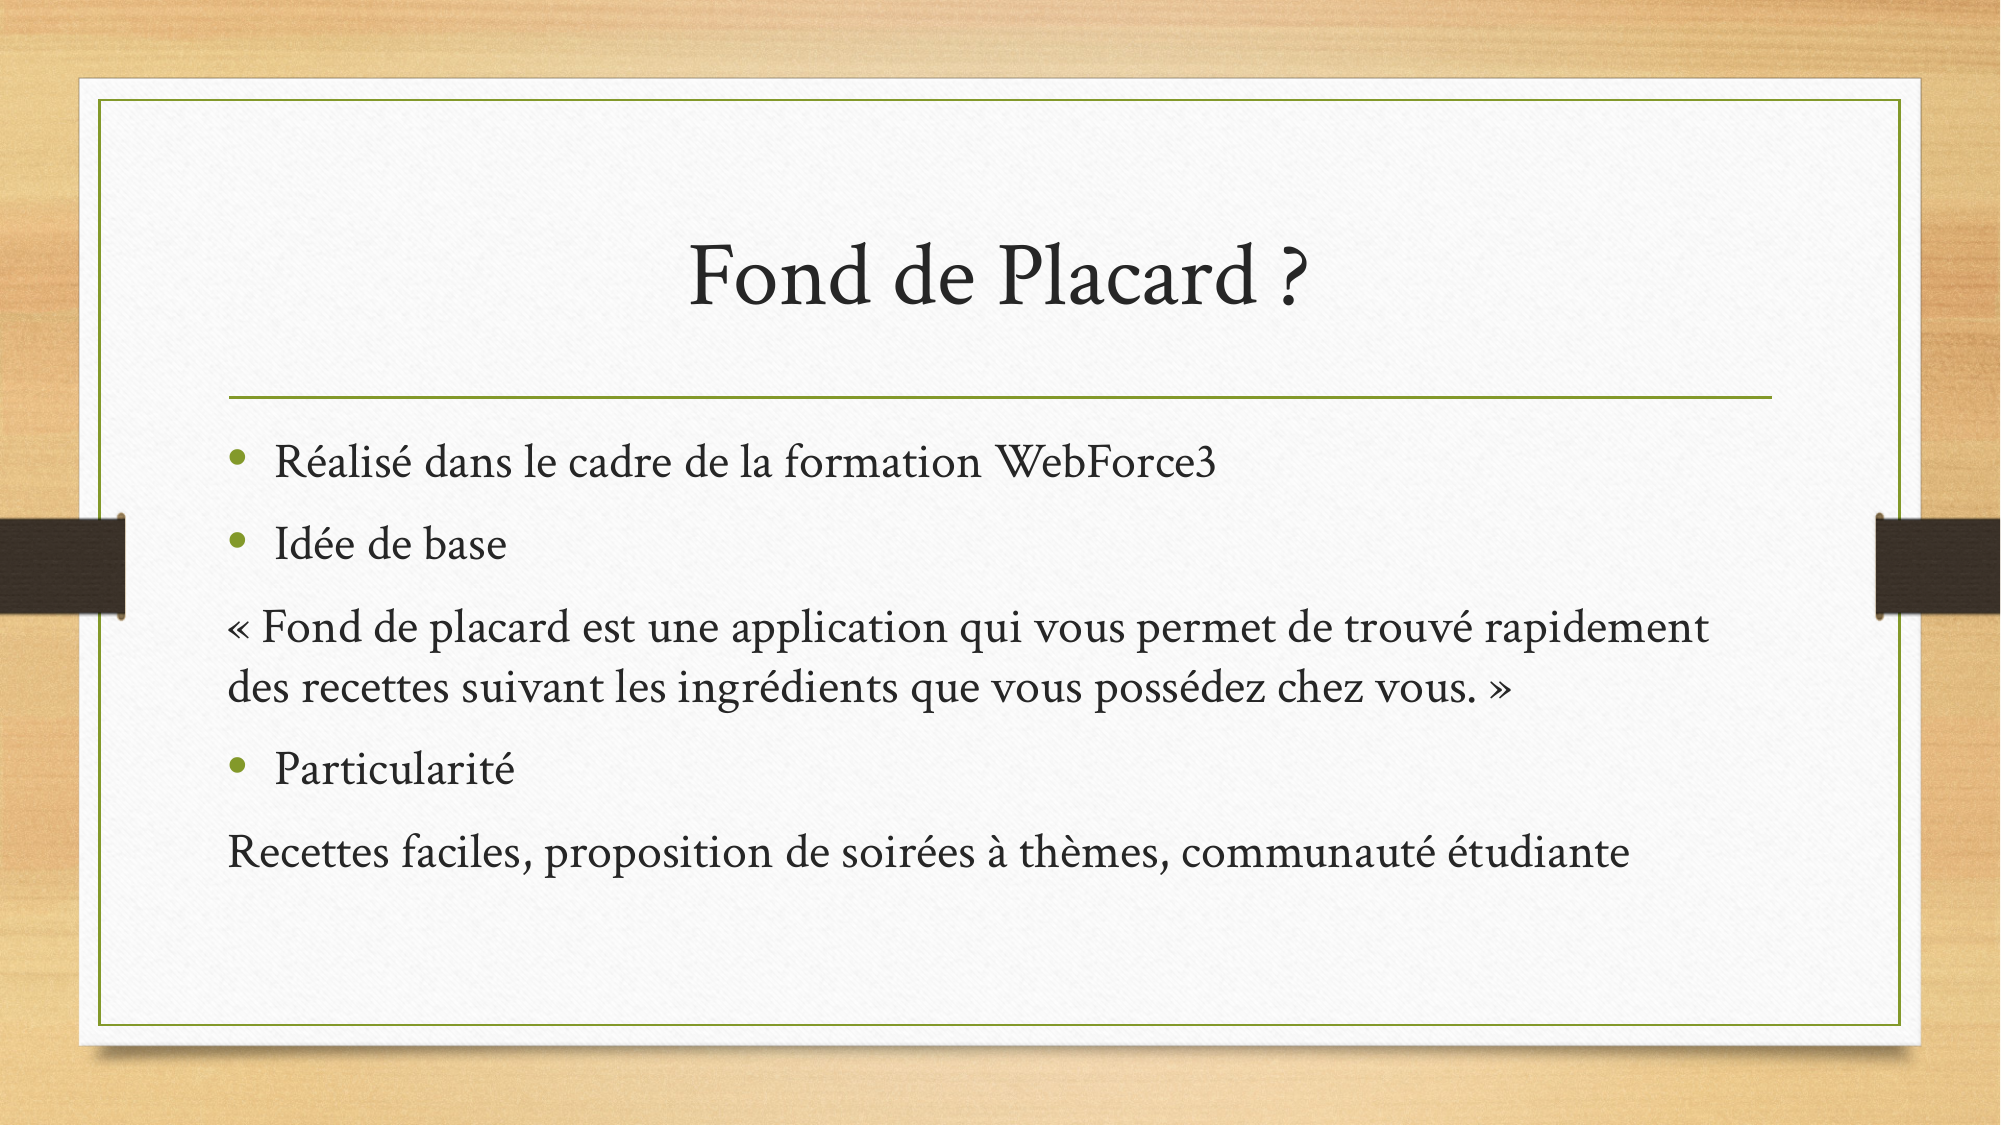

# Fond de Placard ?
Réalisé dans le cadre de la formation WebForce3
Idée de base
« Fond de placard est une application qui vous permet de trouvé rapidement des recettes suivant les ingrédients que vous possédez chez vous. »
Particularité
Recettes faciles, proposition de soirées à thèmes, communauté étudiante